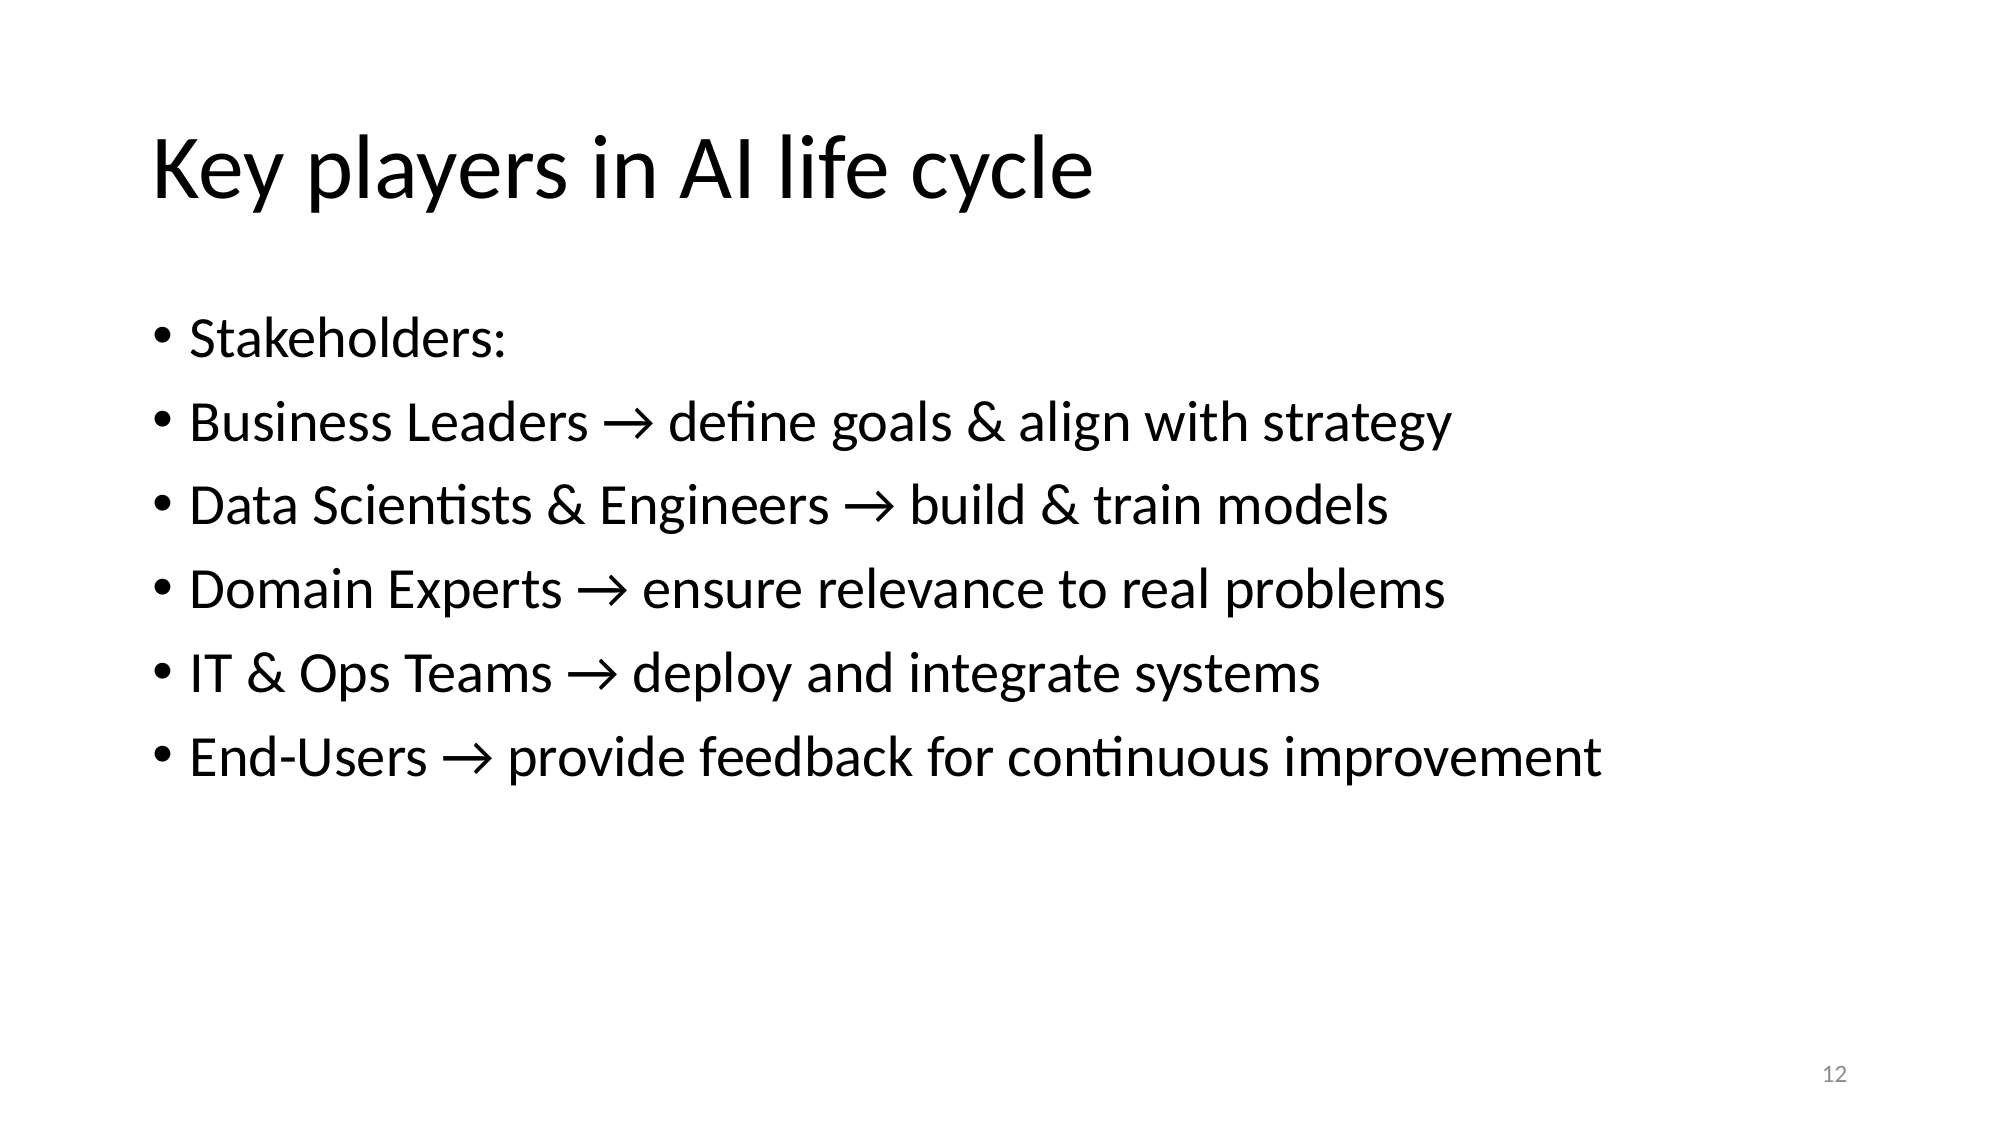

# Key players in AI life cycle
Stakeholders:
Business Leaders → define goals & align with strategy
Data Scientists & Engineers → build & train models
Domain Experts → ensure relevance to real problems
IT & Ops Teams → deploy and integrate systems
End-Users → provide feedback for continuous improvement

12